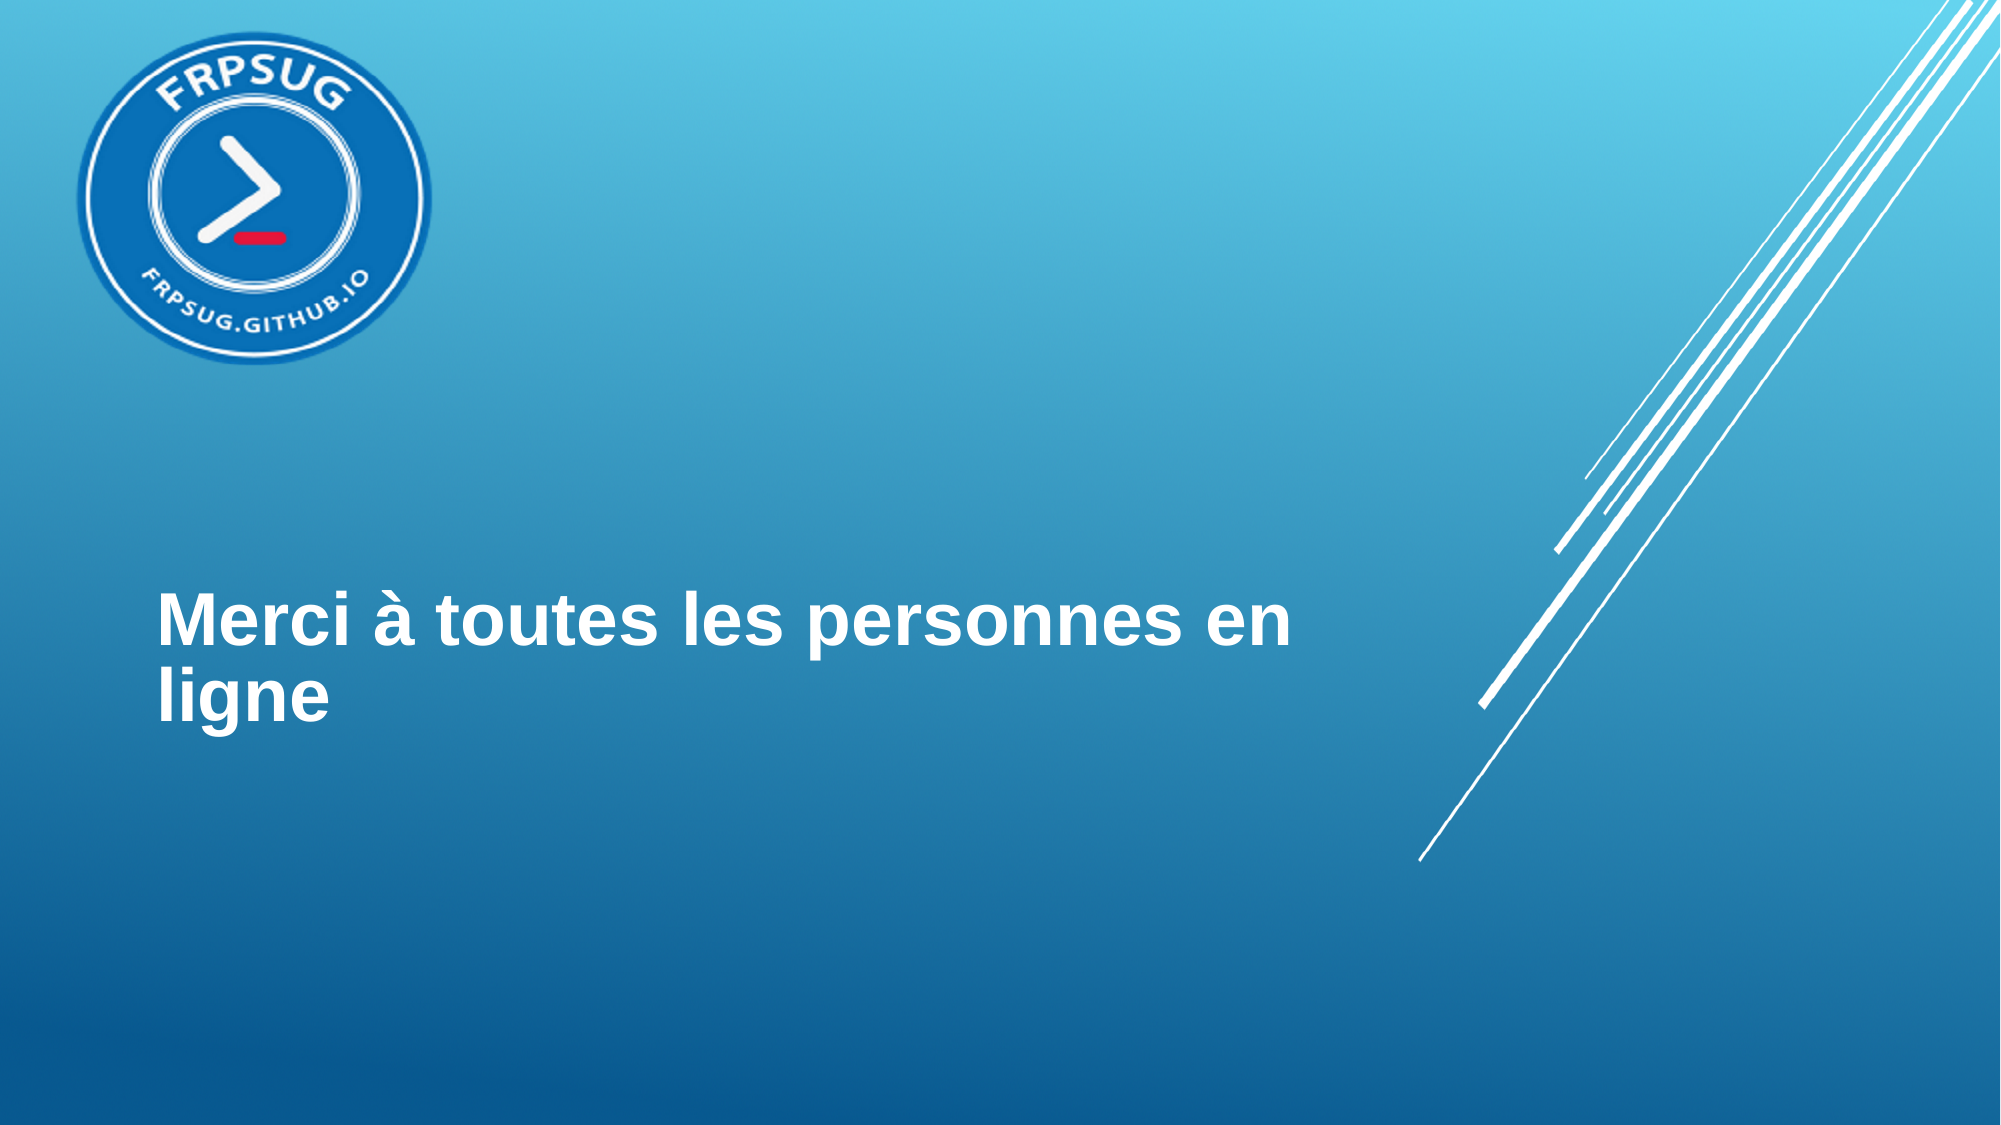

Merci à toutes les personnes en ligne